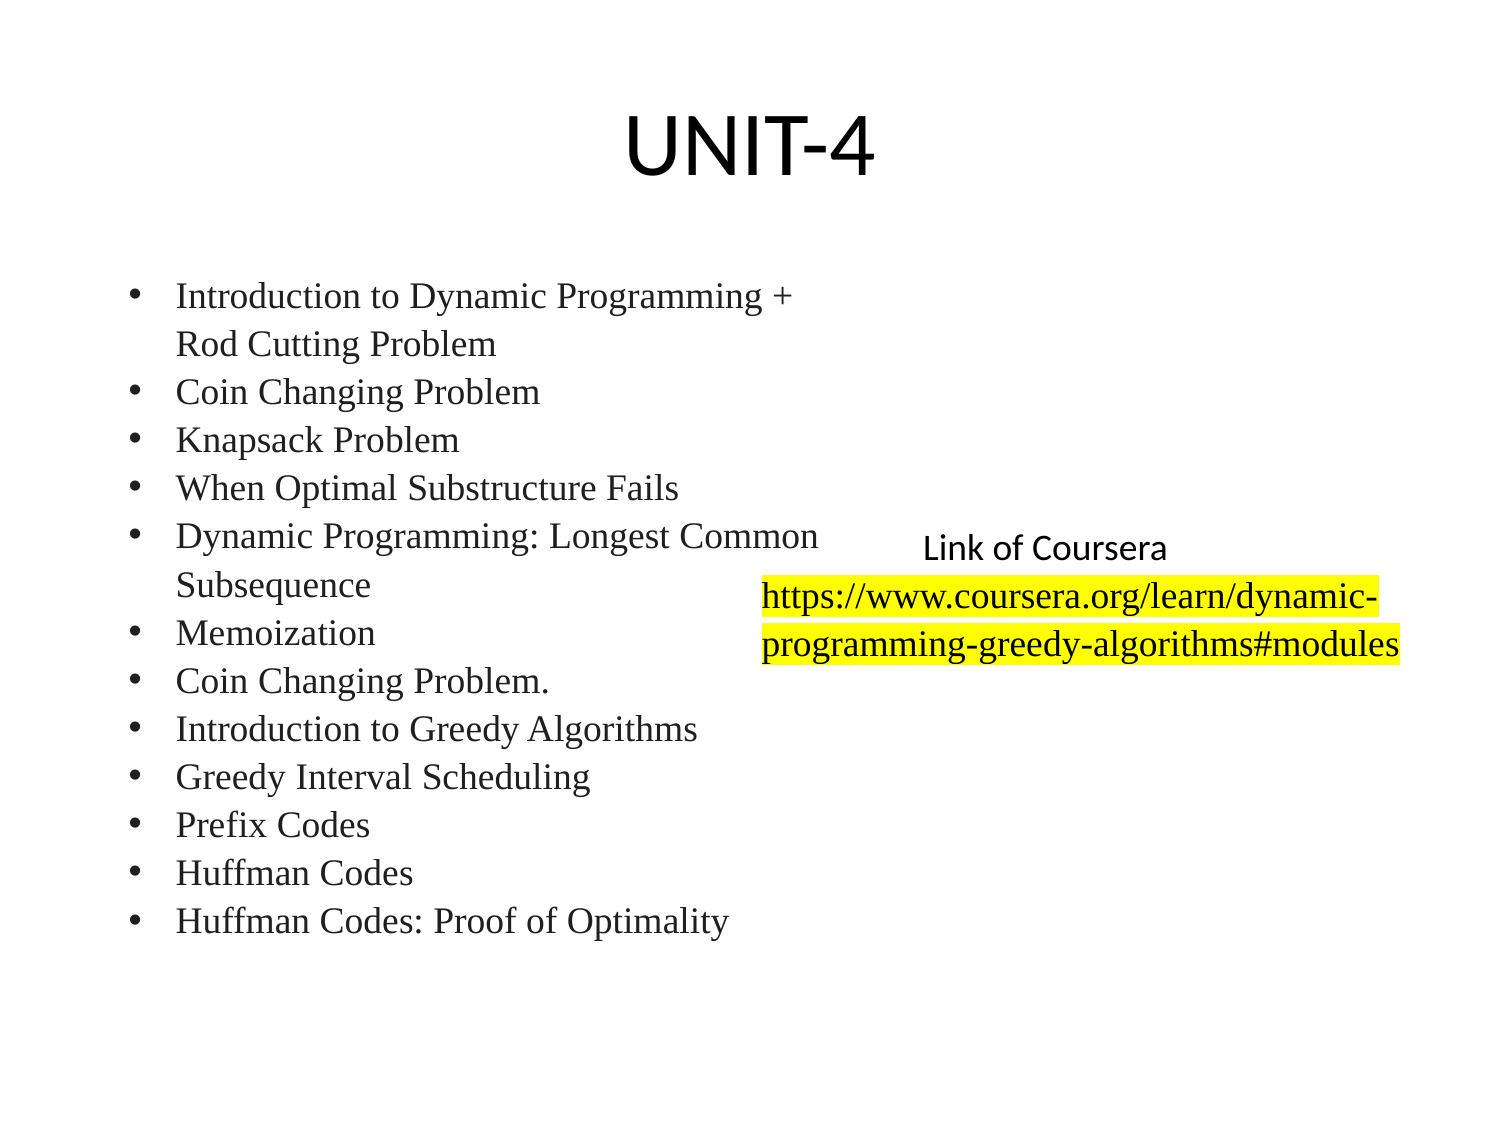

# UNIT-4
Introduction to Dynamic Programming + Rod Cutting Problem
Coin Changing Problem
Knapsack Problem
When Optimal Substructure Fails
Dynamic Programming: Longest Common Subsequence
Memoization
Coin Changing Problem.
Introduction to Greedy Algorithms
Greedy Interval Scheduling
Prefix Codes
Huffman Codes
Huffman Codes: Proof of Optimality
                   Link of Coursera
https://www.coursera.org/learn/dynamic-programming-greedy-algorithms#modules